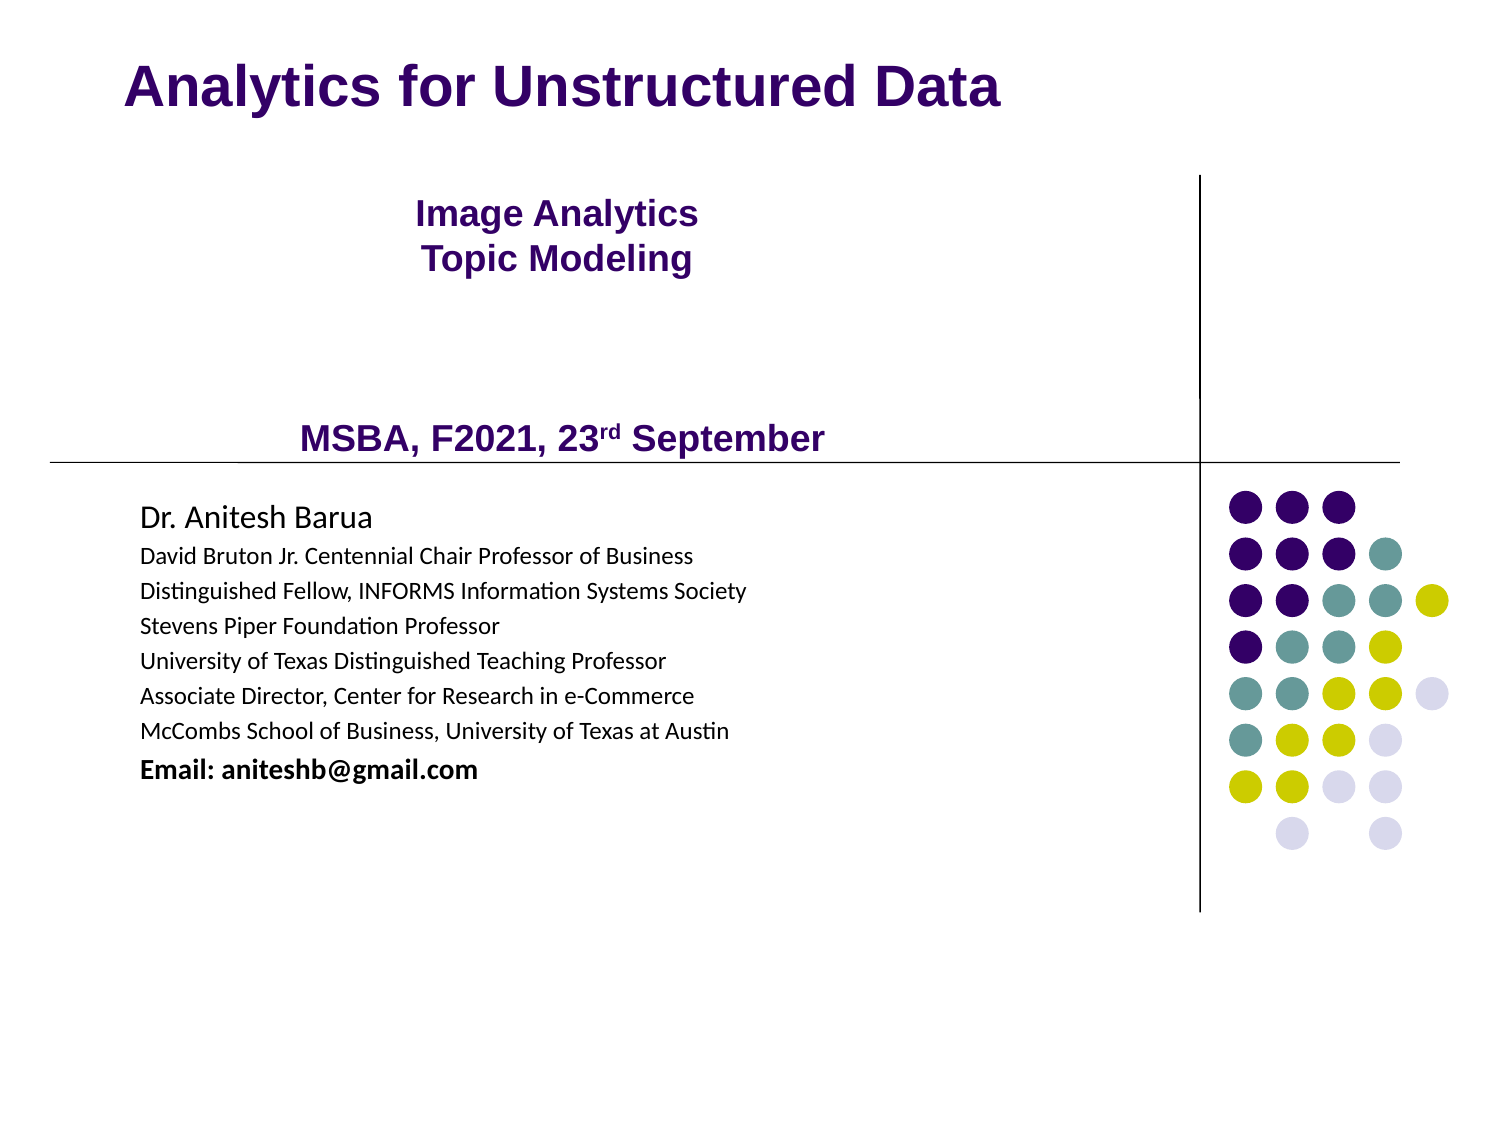

# Analytics for Unstructured Data Image Analytics Topic Modeling MSBA, F2021, 23rd September
Dr. Anitesh Barua
David Bruton Jr. Centennial Chair Professor of Business
Distinguished Fellow, INFORMS Information Systems Society
Stevens Piper Foundation Professor
University of Texas Distinguished Teaching Professor
Associate Director, Center for Research in e-Commerce
McCombs School of Business, University of Texas at Austin
Email: aniteshb@gmail.com